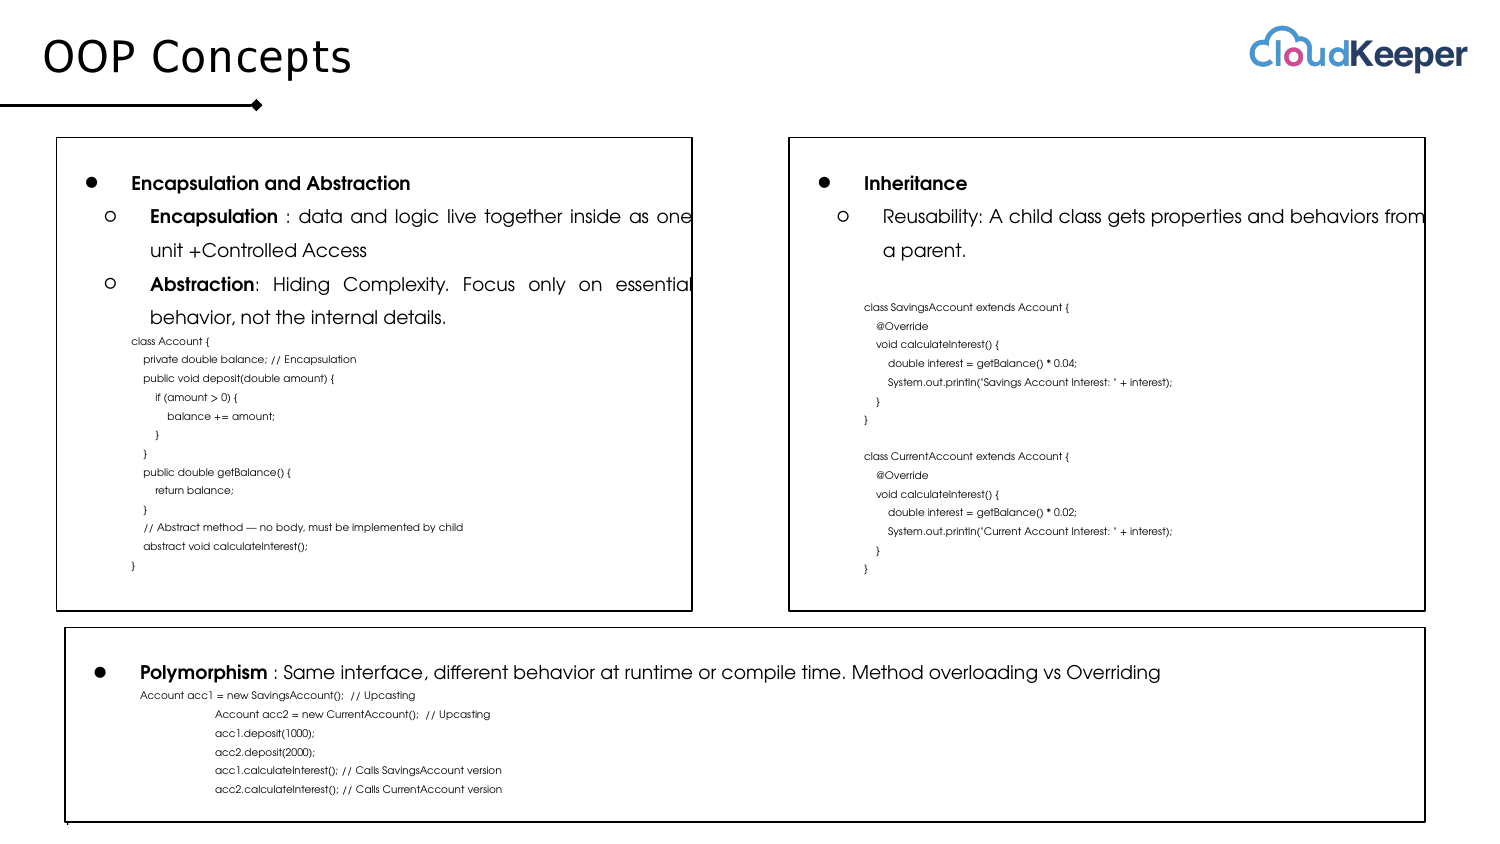

# OOP Concepts

Encapsulation and Abstraction
Encapsulation : data and logic live together inside as one unit +Controlled Access
Abstraction: Hiding Complexity. Focus only on essential behavior, not the internal details.
class Account {
    private double balance; // Encapsulation
    public void deposit(double amount) {
        if (amount > 0) {
            balance += amount;
        }
    }
    public double getBalance() {
        return balance;
    }
    // Abstract method — no body, must be implemented by child
    abstract void calculateInterest();
}

Inheritance
Reusability: A child class gets properties and behaviors from a parent.

class SavingsAccount extends Account {
    @Override
    void calculateInterest() {
        double interest = getBalance() * 0.04;
        System.out.println("Savings Account Interest: " + interest);
    }
}

class CurrentAccount extends Account {
    @Override
    void calculateInterest() {
        double interest = getBalance() * 0.02;
        System.out.println("Current Account Interest: " + interest);
    }
}

Polymorphism : Same interface, different behavior at runtime or compile time. Method overloading vs Overriding
Account acc1 = new SavingsAccount();  // Upcasting
        	Account acc2 = new CurrentAccount();  // Upcasting
        	acc1.deposit(1000);
        	acc2.deposit(2000);
        	acc1.calculateInterest(); // Calls SavingsAccount version
        	acc2.calculateInterest(); // Calls CurrentAccount version
.